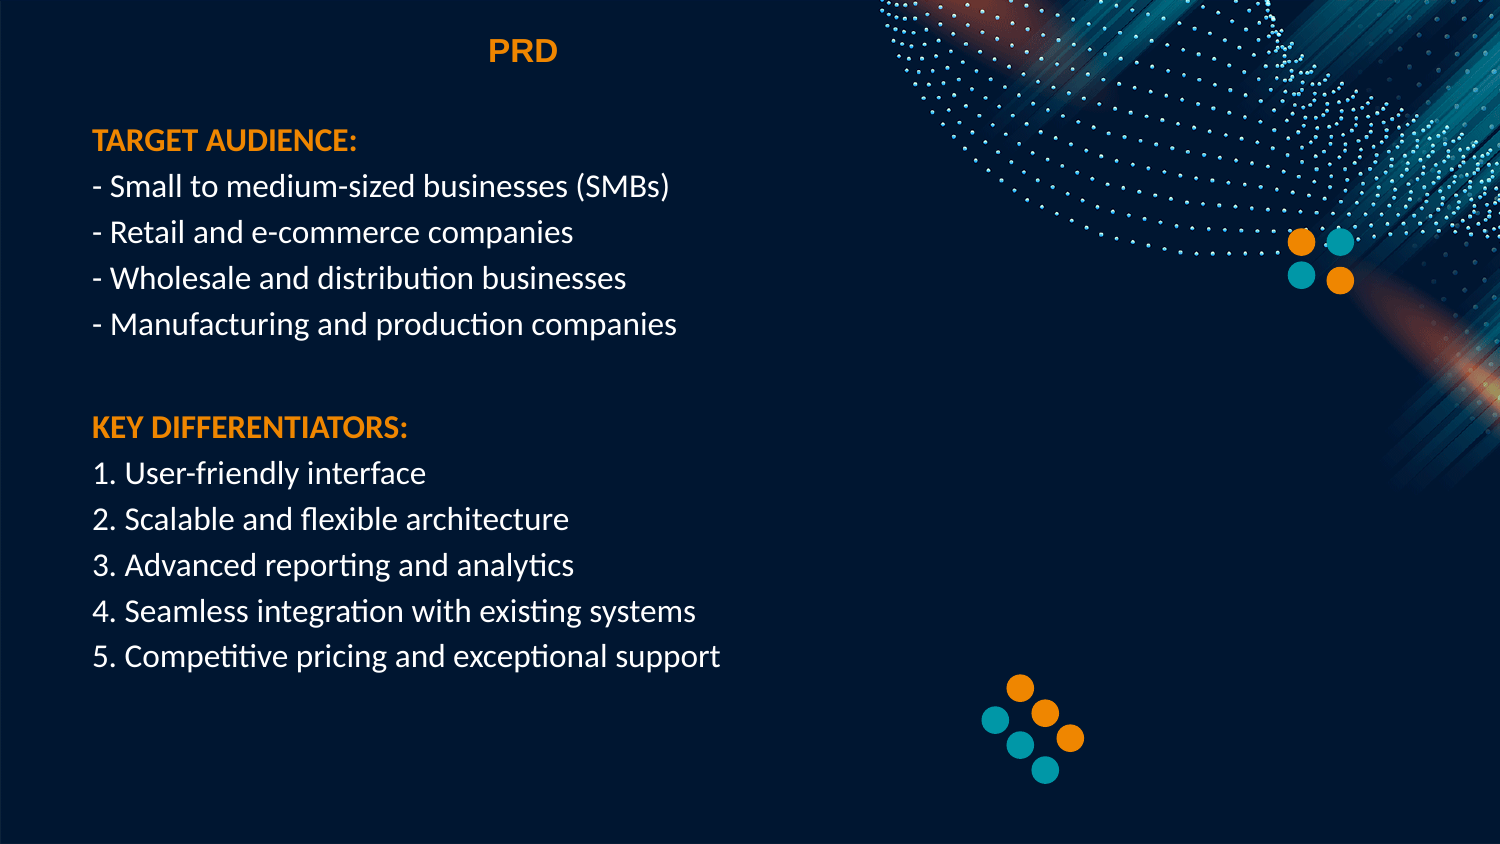

PRD
TARGET AUDIENCE:
- Small to medium-sized businesses (SMBs)
- Retail and e-commerce companies
- Wholesale and distribution businesses
- Manufacturing and production companies

KEY DIFFERENTIATORS:
1. User-friendly interface
2. Scalable and flexible architecture
3. Advanced reporting and analytics
4. Seamless integration with existing systems
5. Competitive pricing and exceptional support